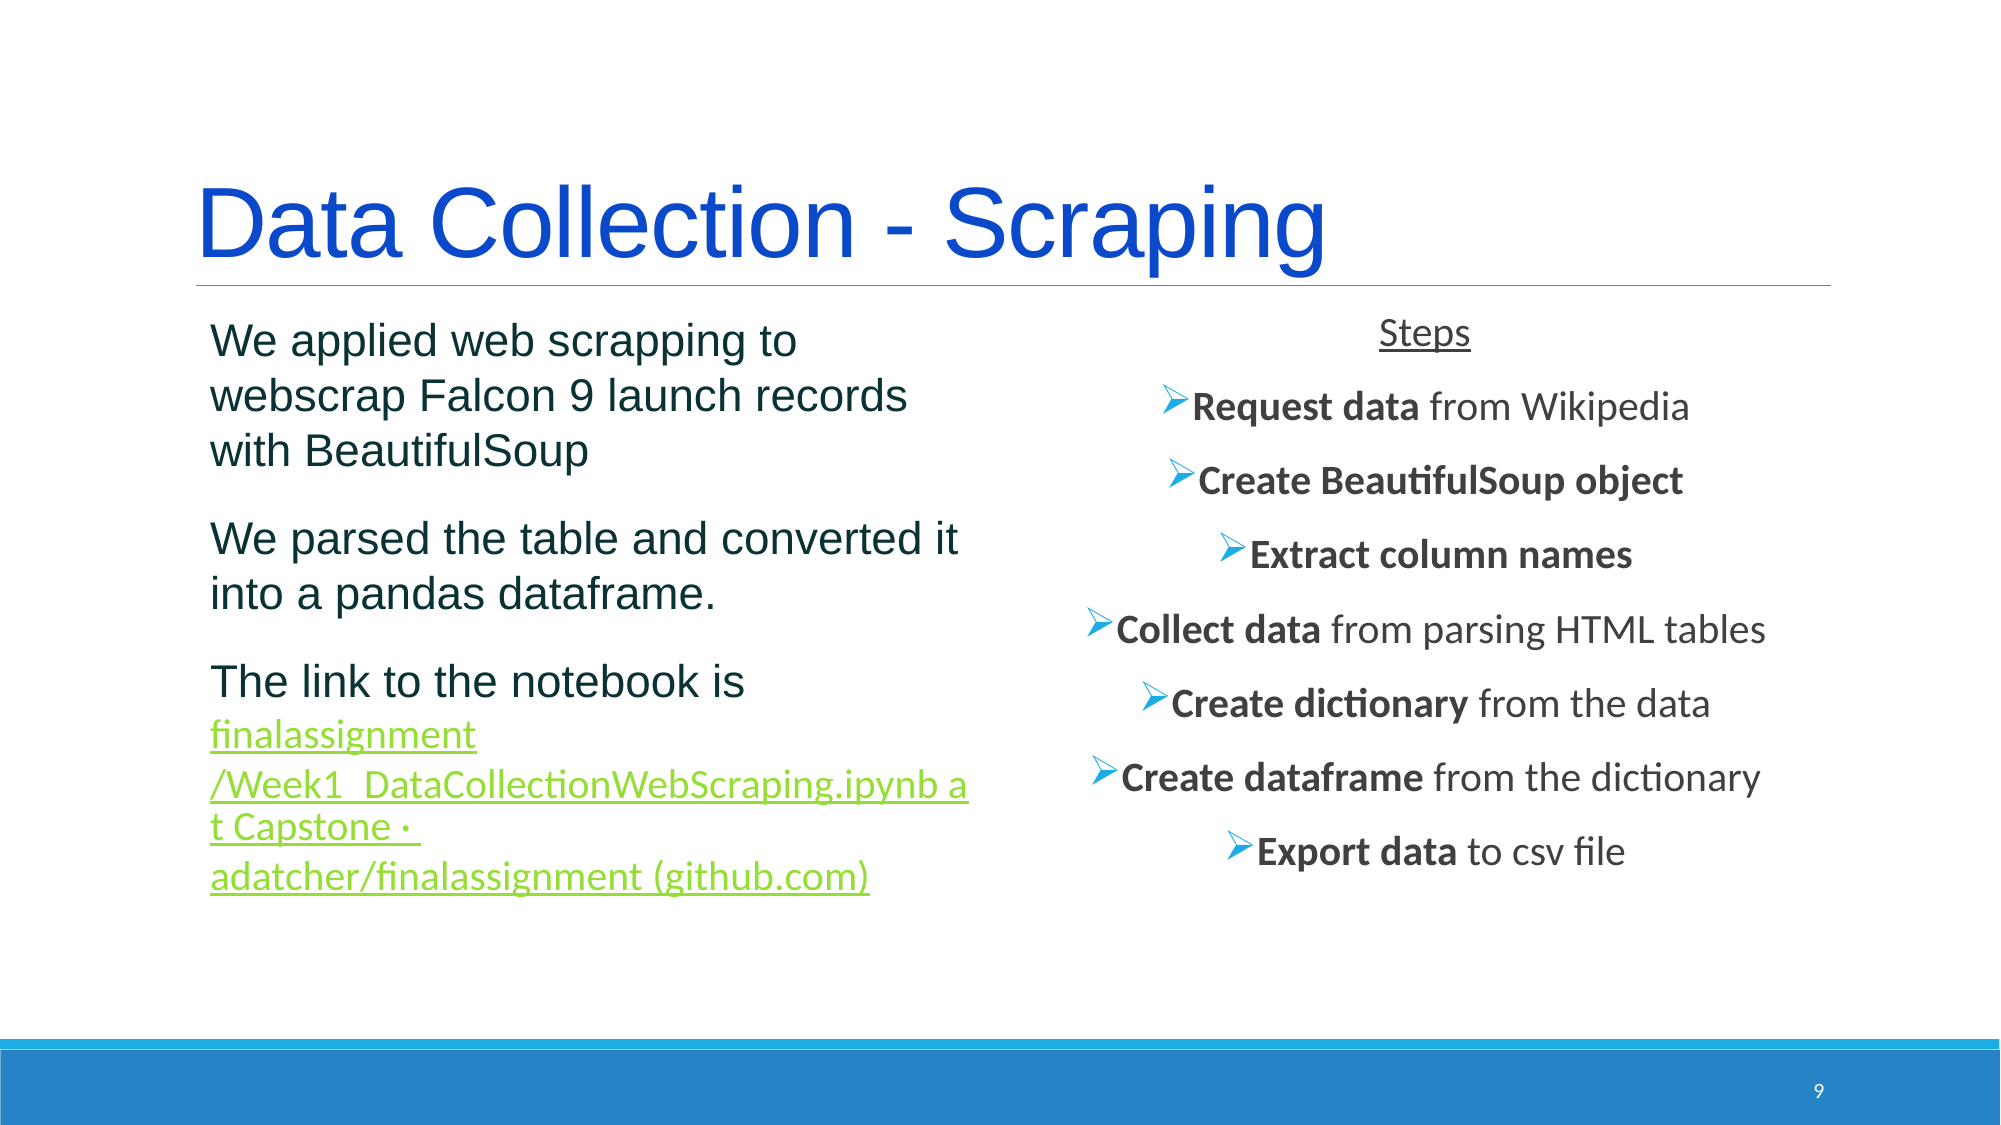

# Data Collection - Scraping

We applied web scrapping to webscrap Falcon 9 launch records with BeautifulSoup
We parsed the table and converted it into a pandas dataframe.
The link to the notebook is finalassignment/Week1_DataCollectionWebScraping.ipynb at Capstone · adatcher/finalassignment (github.com)
Steps
Request data from Wikipedia
Create BeautifulSoup object
Extract column names
Collect data from parsing HTML tables
Create dictionary from the data
Create dataframe from the dictionary
Export data to csv file
9